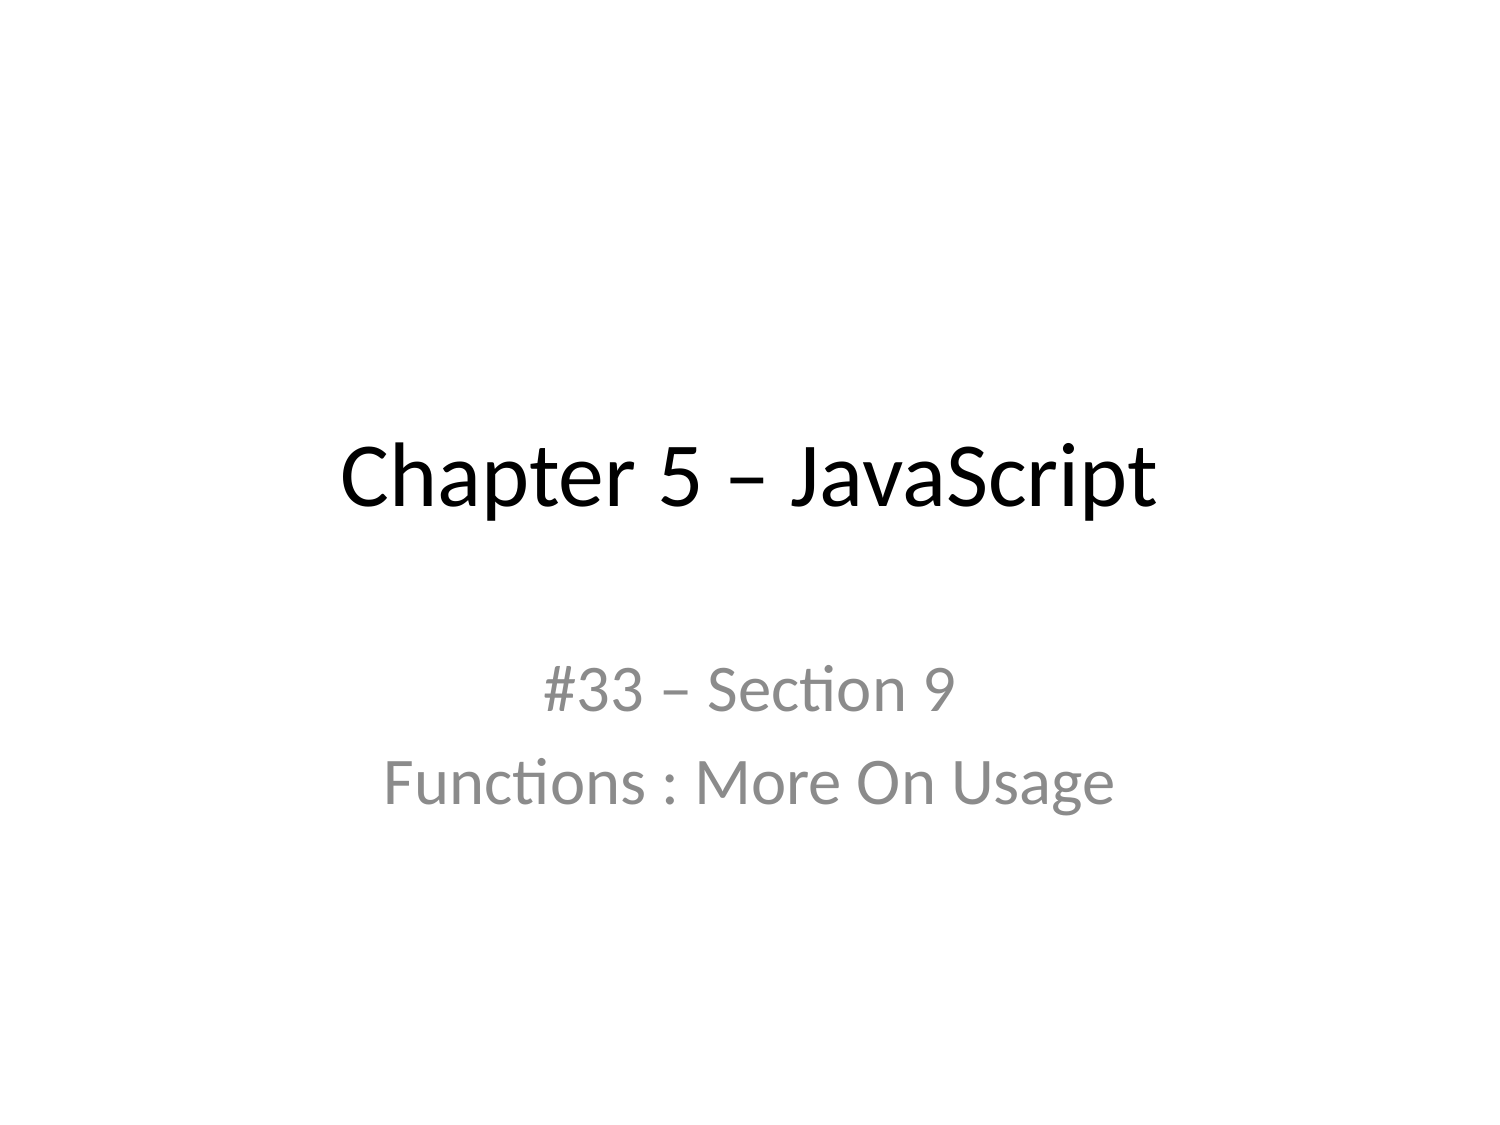

# Chapter 5 – JavaScript
#33 – Section 9
Functions : More On Usage